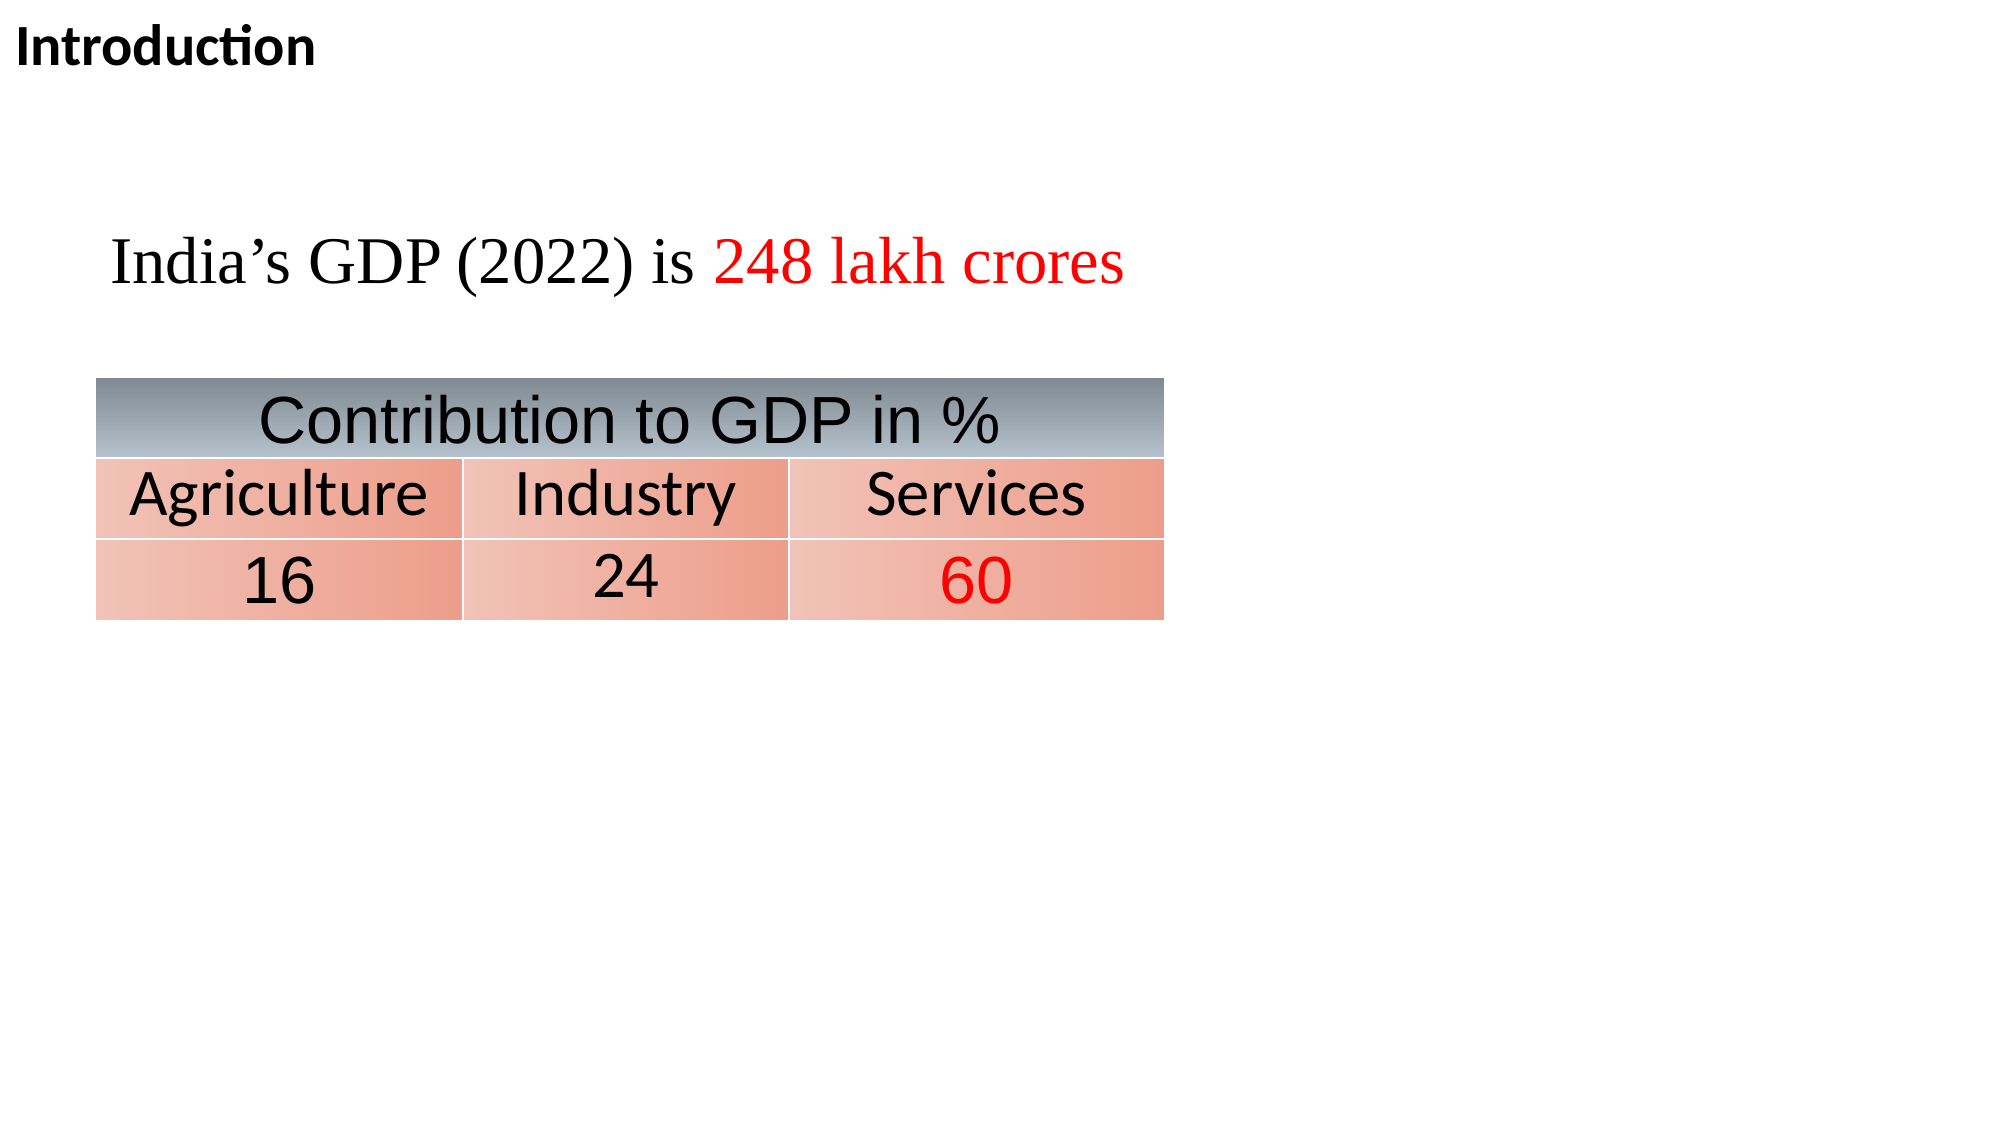

Introduction
India’s GDP (2022) is 248 lakh crores
| Contribution to GDP in % |  |  |
| --- | --- | --- |
| Agriculture | Industry | Services |
| 16 | 24 | 60 |